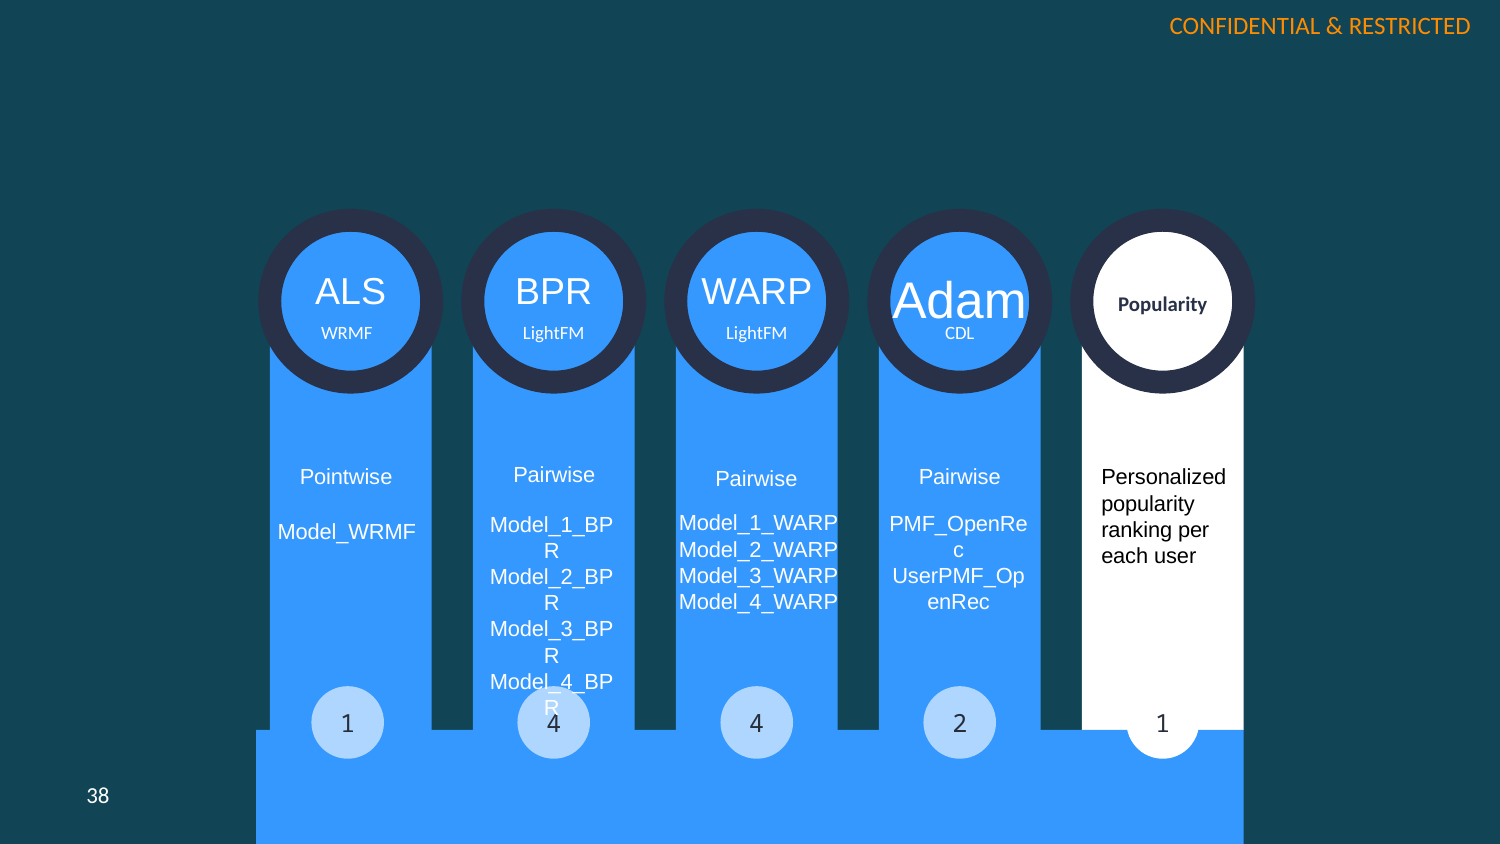

ALS
WRMF

BPR
LightFM

WARP
LightFM

Adam
CDL

Popularity

Pairwise
Pointwise
Pairwise
Personalized popularity ranking per each user
Pairwise
Model_1_WARP
Model_2_WARP
Model_3_WARP
Model_4_WARP
PMF_OpenRec
UserPMF_OpenRec
Model_1_BPR
Model_2_BPR
Model_3_BPR
Model_4_BPR
Model_WRMF
1
4
4
2
1

38